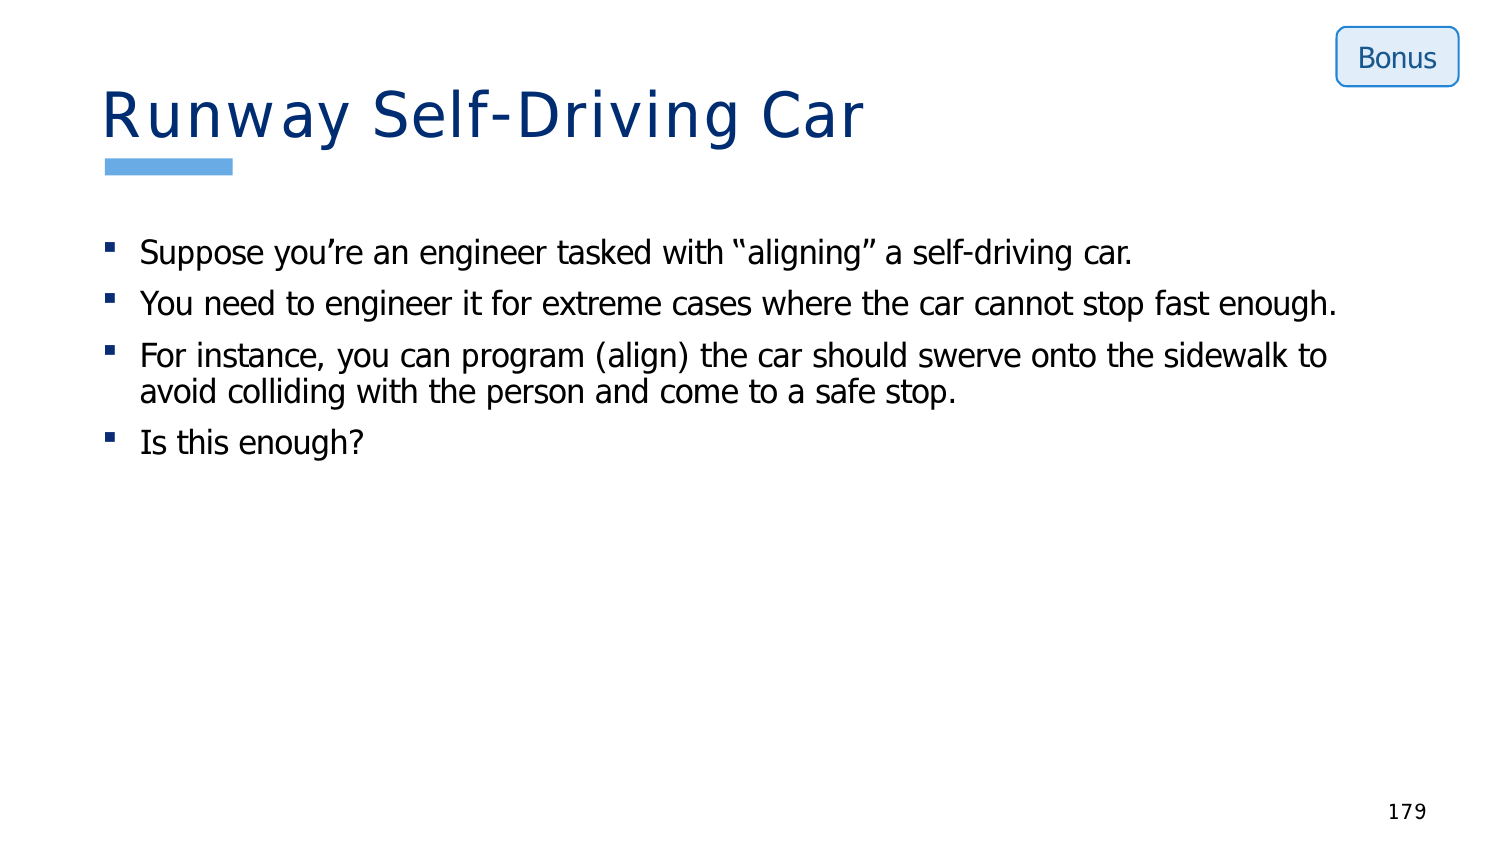

# Runway Self-Driving Car
Bonus
Suppose you’re an engineer tasked with “aligning” a self-driving car.
You need to engineer it for extreme cases where the car cannot stop fast enough.
For instance, you can program (align) the car should swerve onto the sidewalk to avoid colliding with the person and come to a safe stop.
Is this enough?